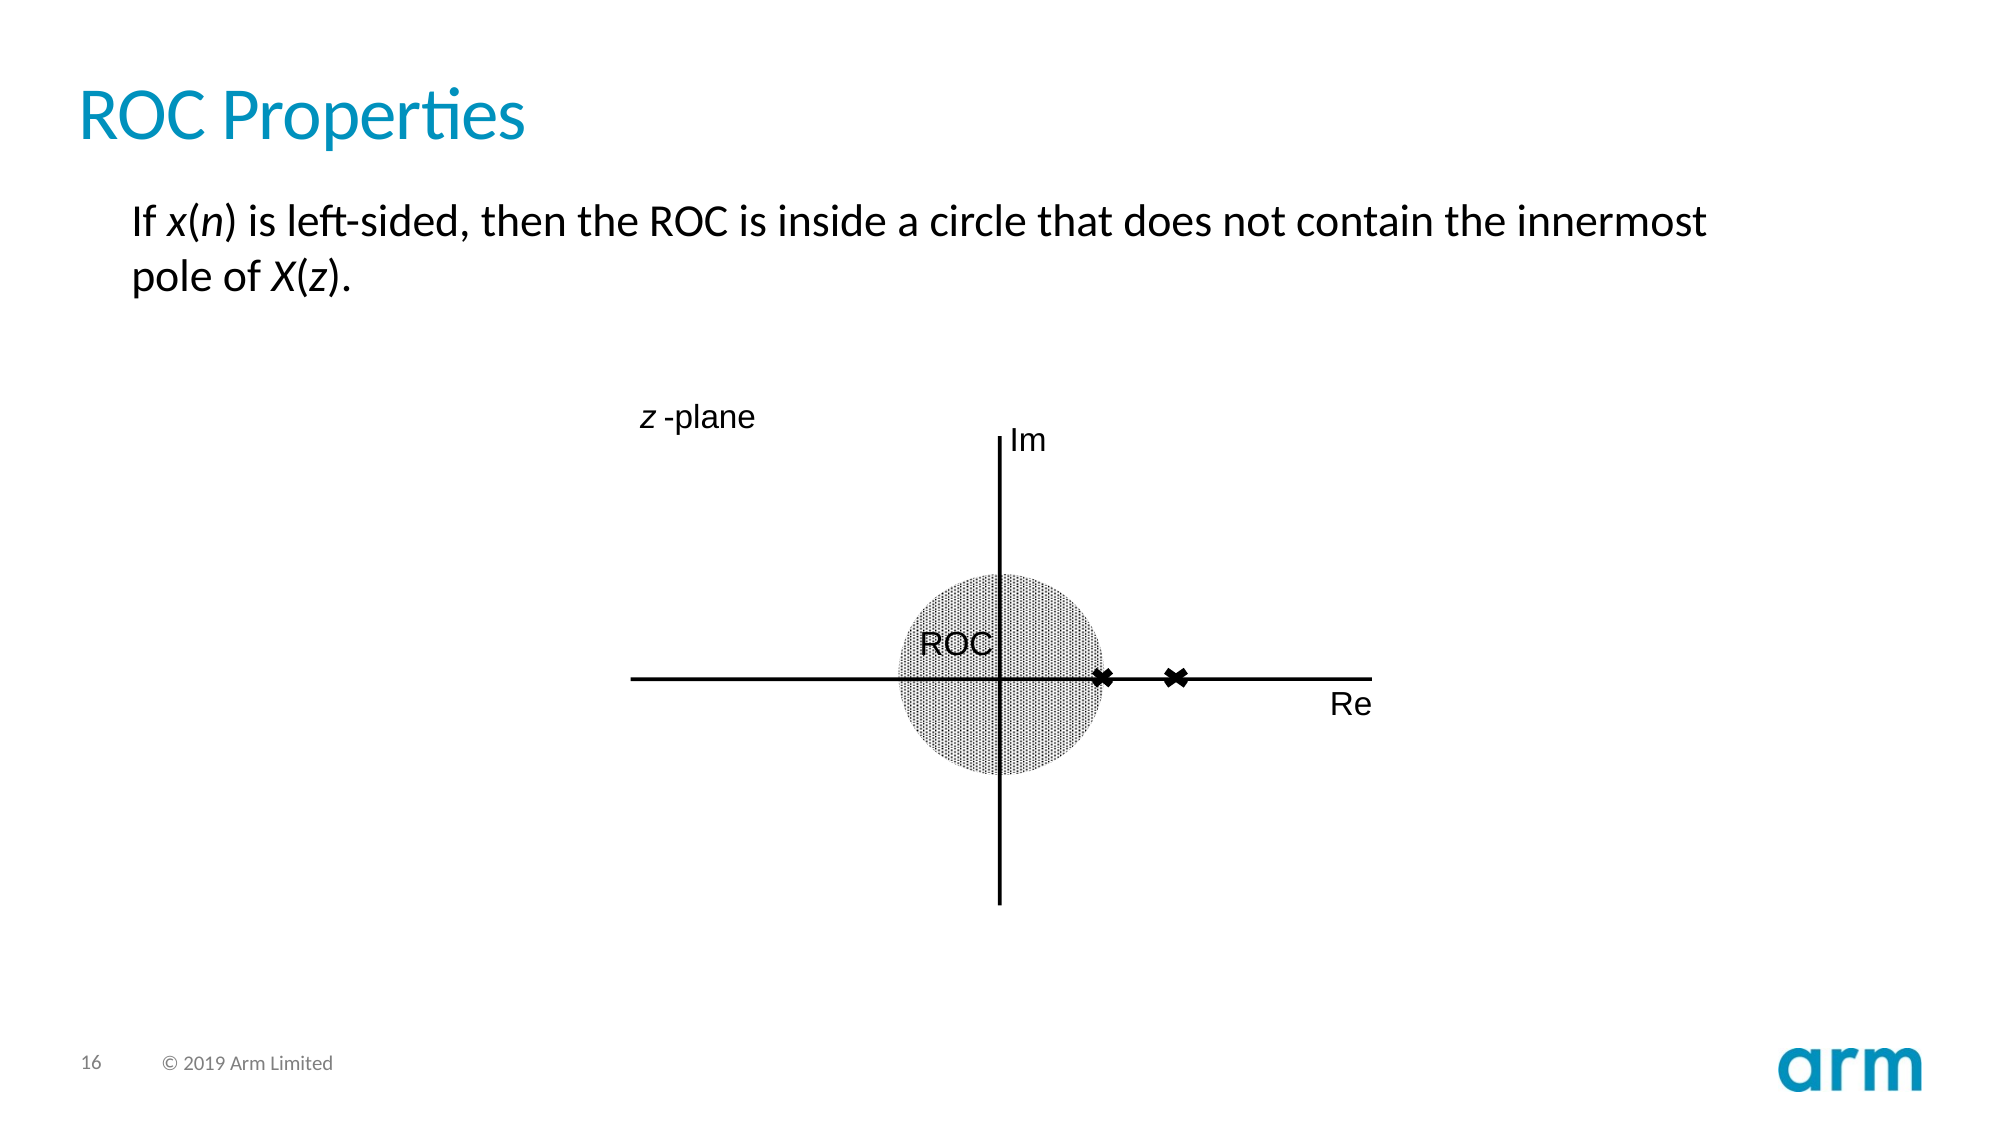

# ROC Properties
If x(n) is left-sided, then the ROC is inside a circle that does not contain the innermost pole of X(z).

z
-plane

Im

ROC

Re